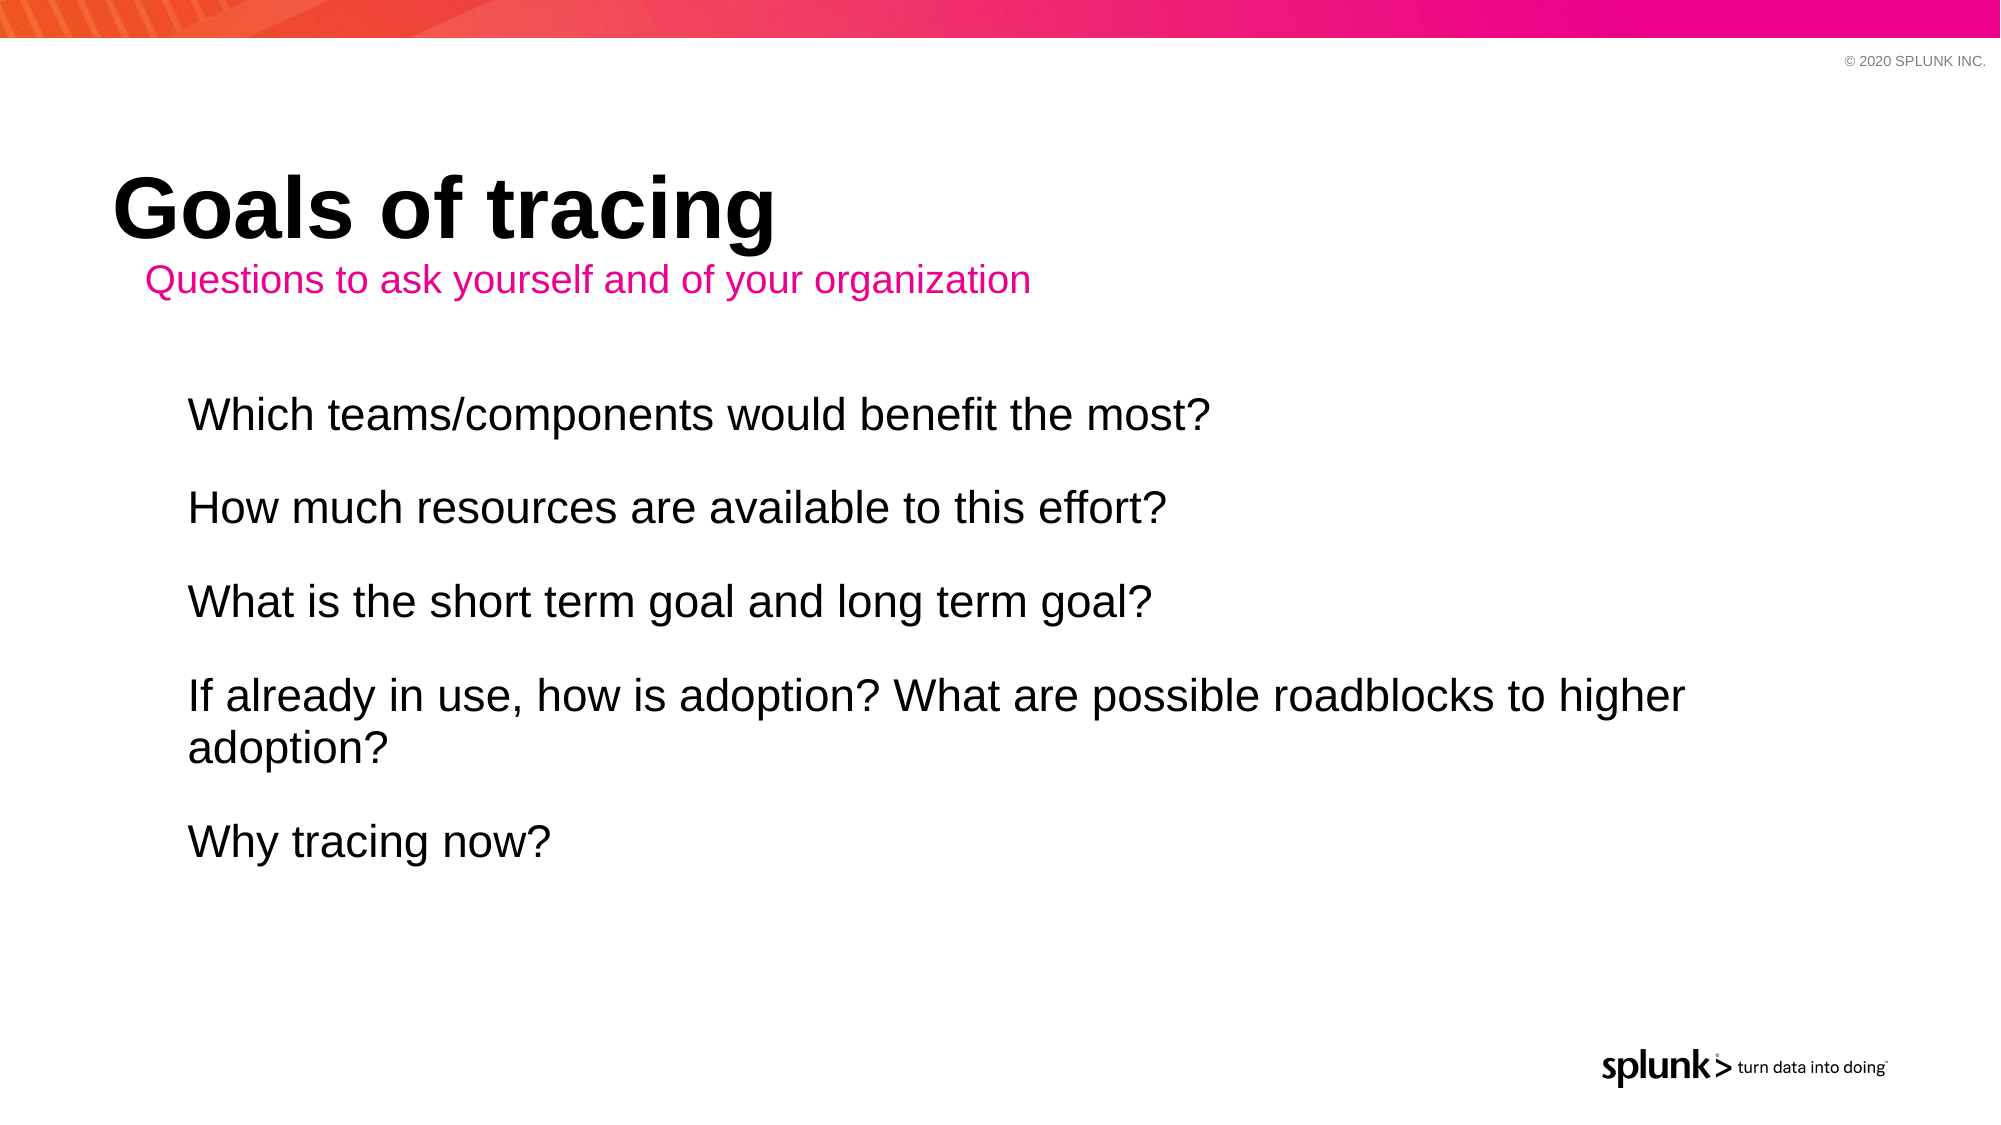

# Goals of tracing
Questions to ask yourself and of your organization
Which teams/components would benefit the most?
How much resources are available to this effort?
What is the short term goal and long term goal?
If already in use, how is adoption? What are possible roadblocks to higher adoption?
Why tracing now?